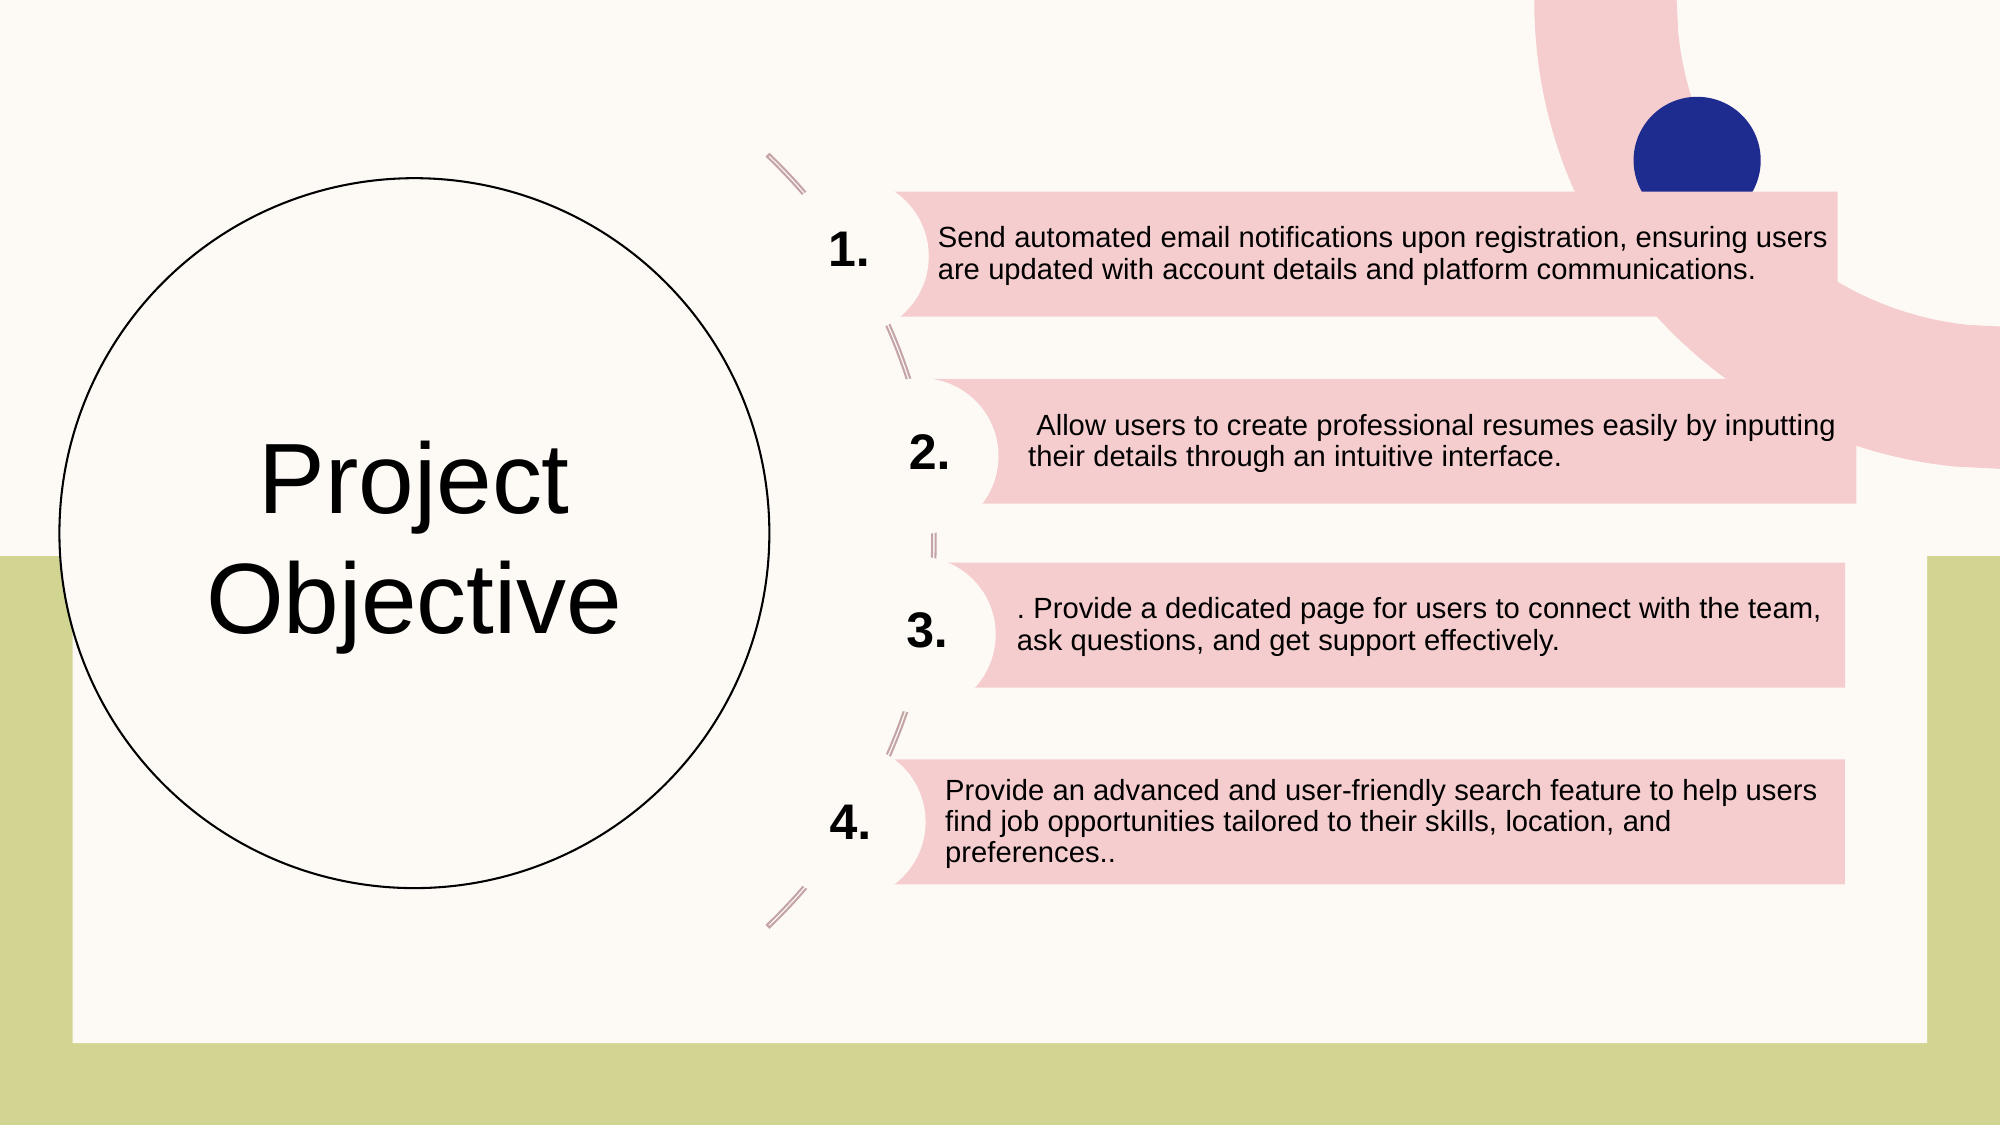

Send automated email notifications upon registration, ensuring users are updated with account details and platform communications.
 Allow users to create professional resumes easily by inputting their details through an intuitive interface.
. Provide a dedicated page for users to connect with the team, ask questions, and get support effectively.
Provide an advanced and user-friendly search feature to help users find job opportunities tailored to their skills, location, and preferences..
Project Objective
1.
2.
3.
4.